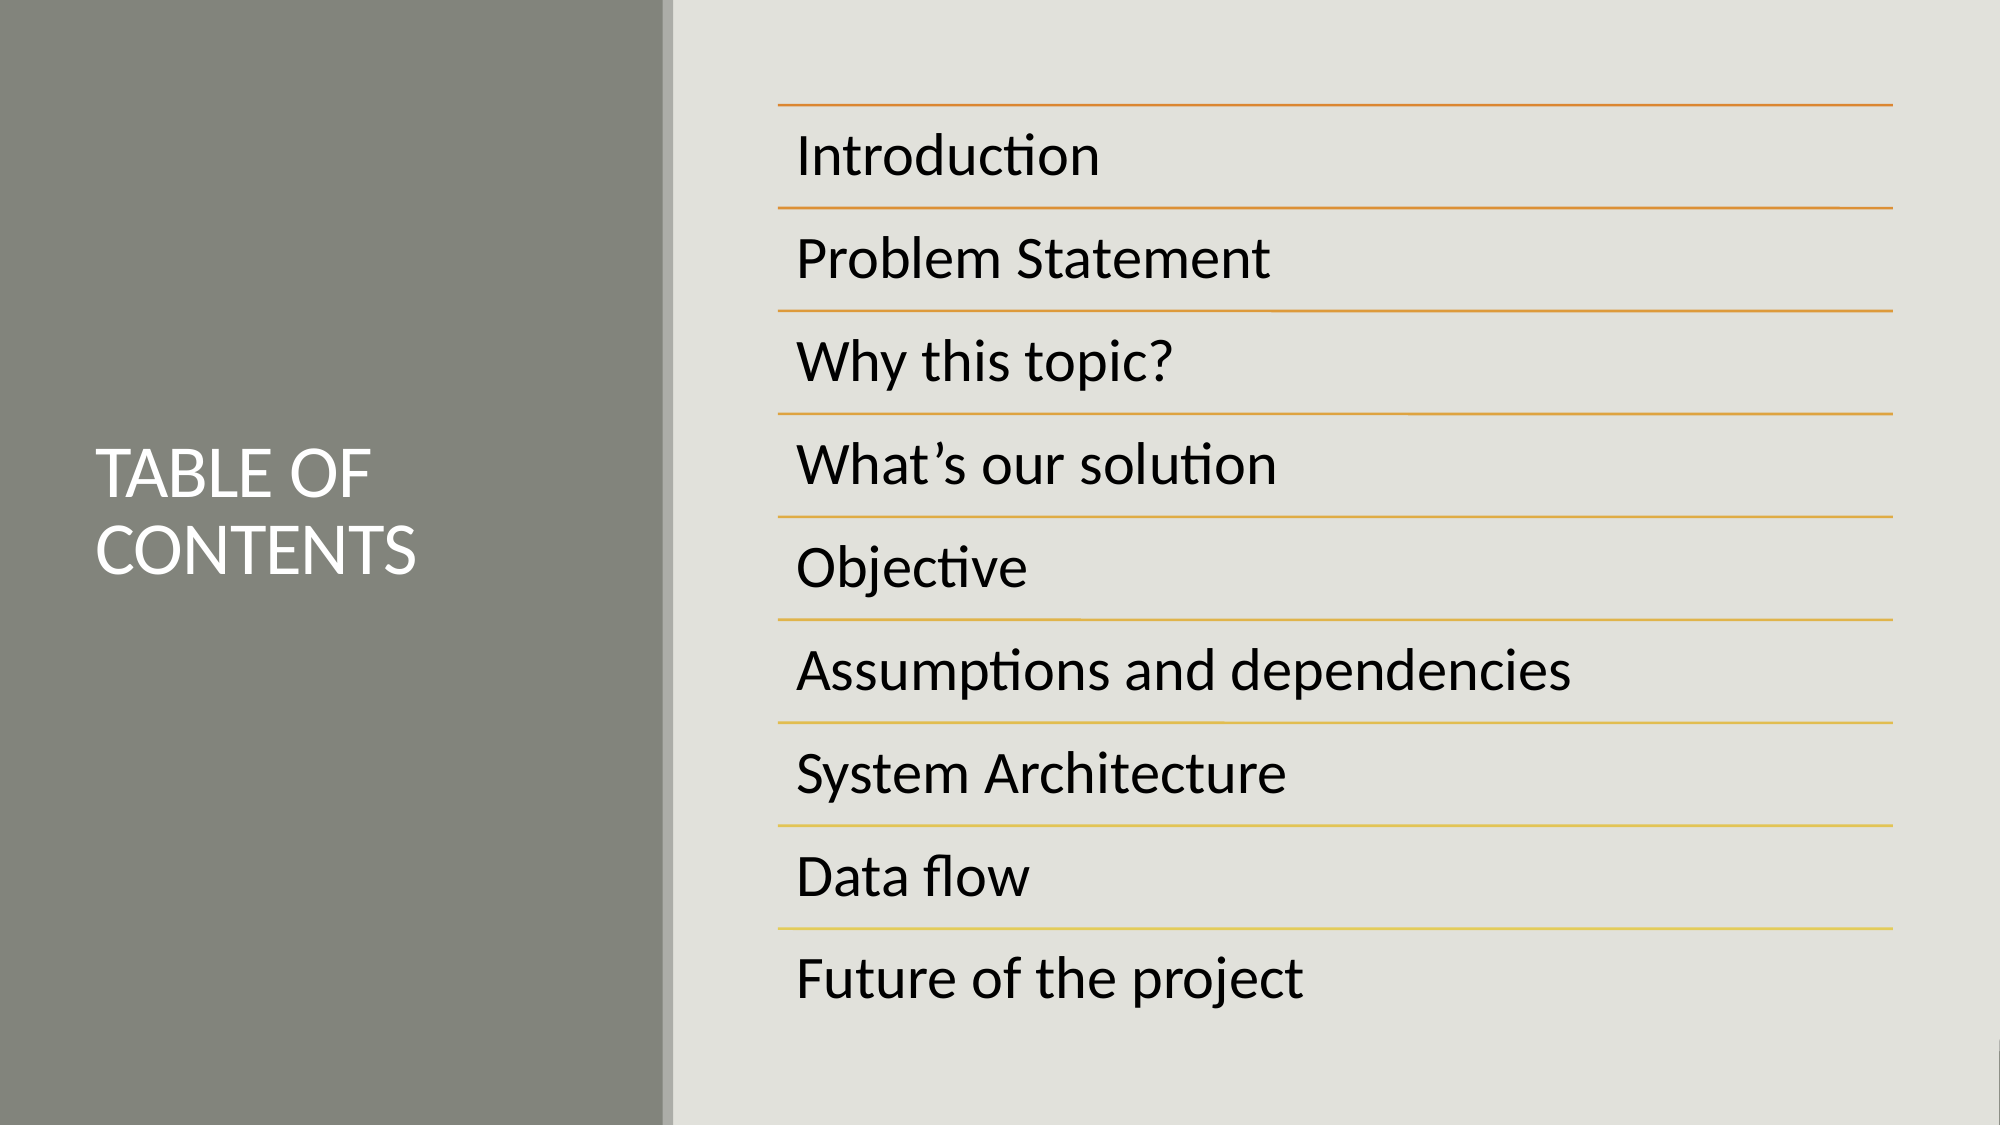

# TABLE OF CONTENTS
Introduction
Problem Statement
Why this topic?
What’s our solution
Objective
Assumptions and dependencies
System Architecture
Data flow
Future of the project